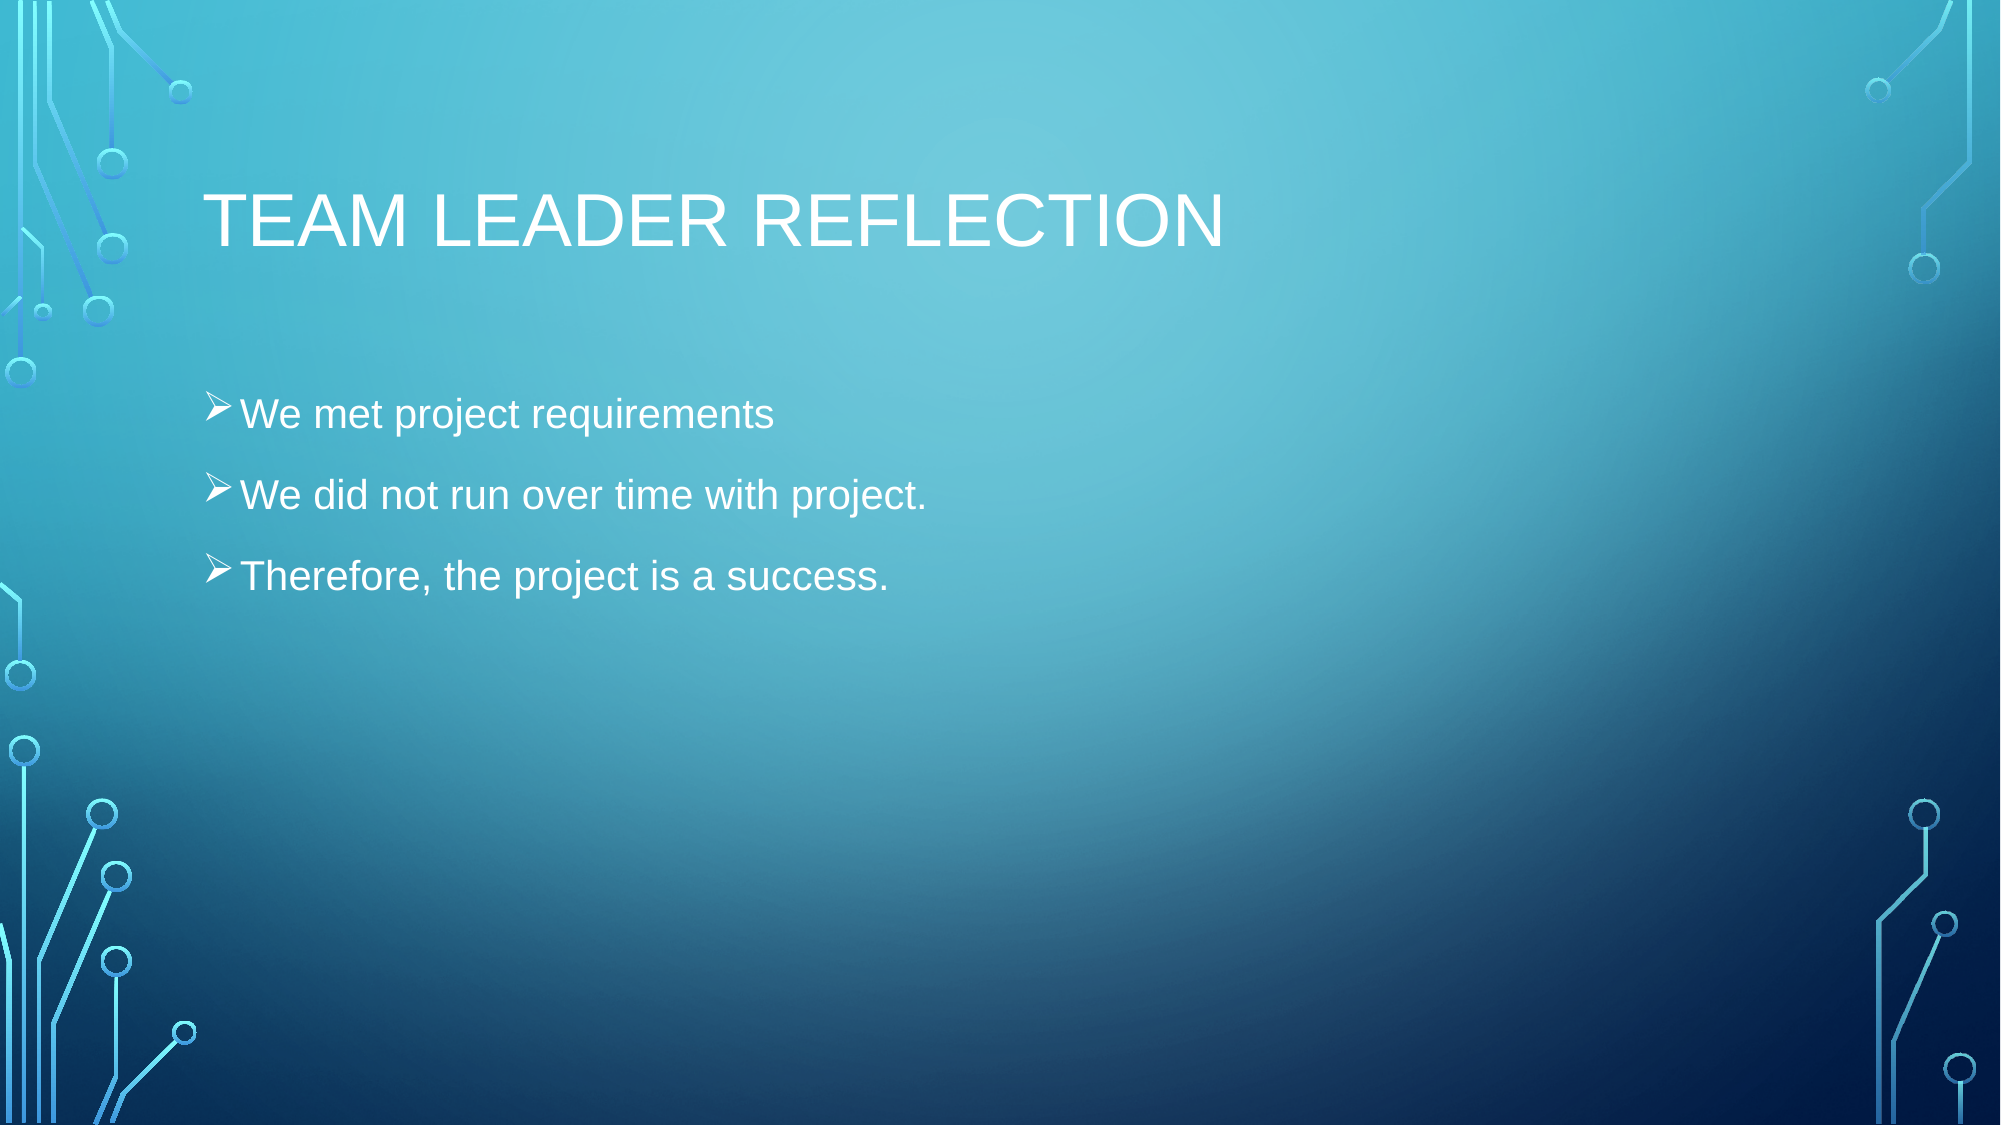

# Team Leader Reflection
We met project requirements
We did not run over time with project.
Therefore, the project is a success.